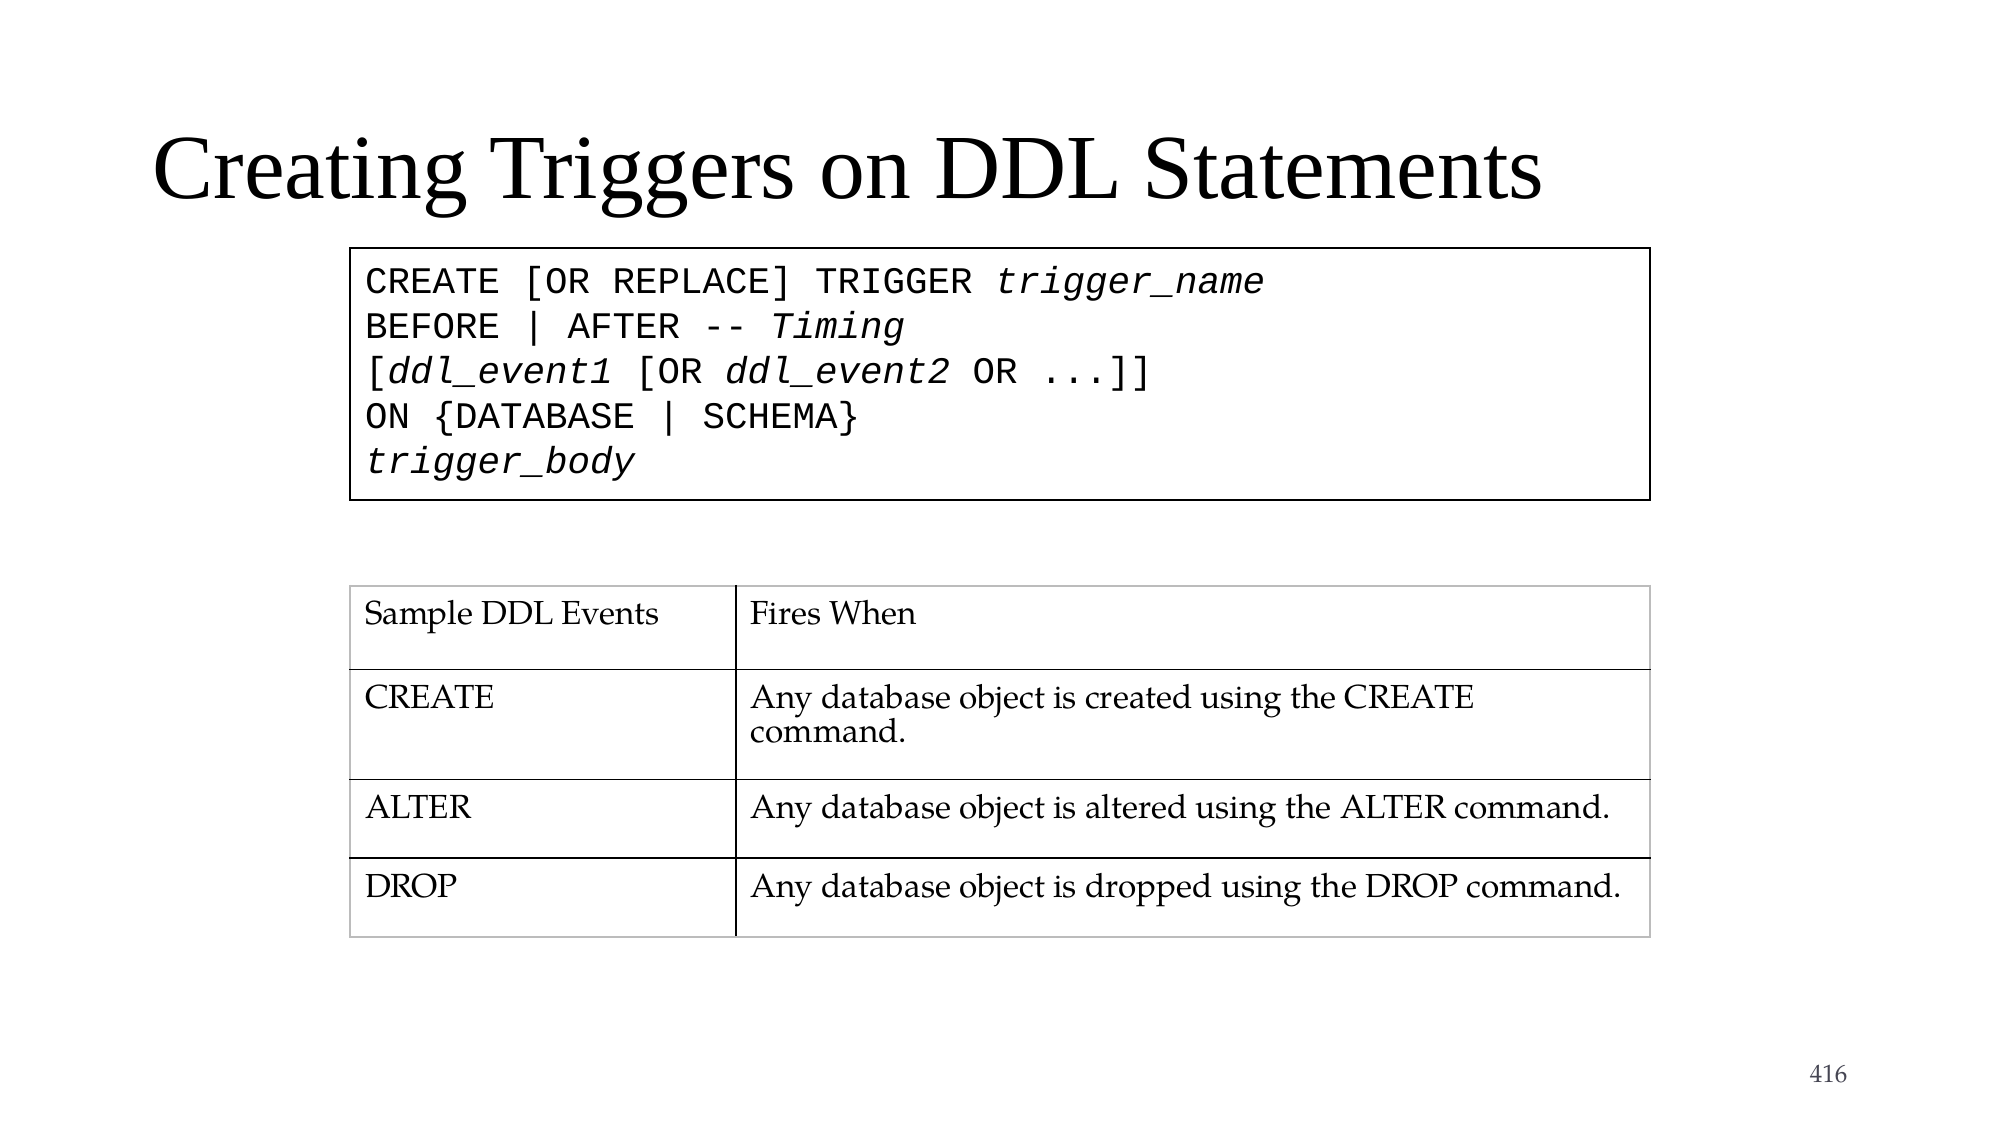

# Creating Triggers on DDL Statements
CREATE [OR REPLACE] TRIGGER trigger_name
BEFORE | AFTER -- Timing
[ddl_event1 [OR ddl_event2 OR ...]]
ON {DATABASE | SCHEMA}
trigger_body
| Sample DDL Events | Fires When |
| --- | --- |
| CREATE | Any database object is created using the CREATE command. |
| ALTER | Any database object is altered using the ALTER command. |
| DROP | Any database object is dropped using the DROP command. |
416